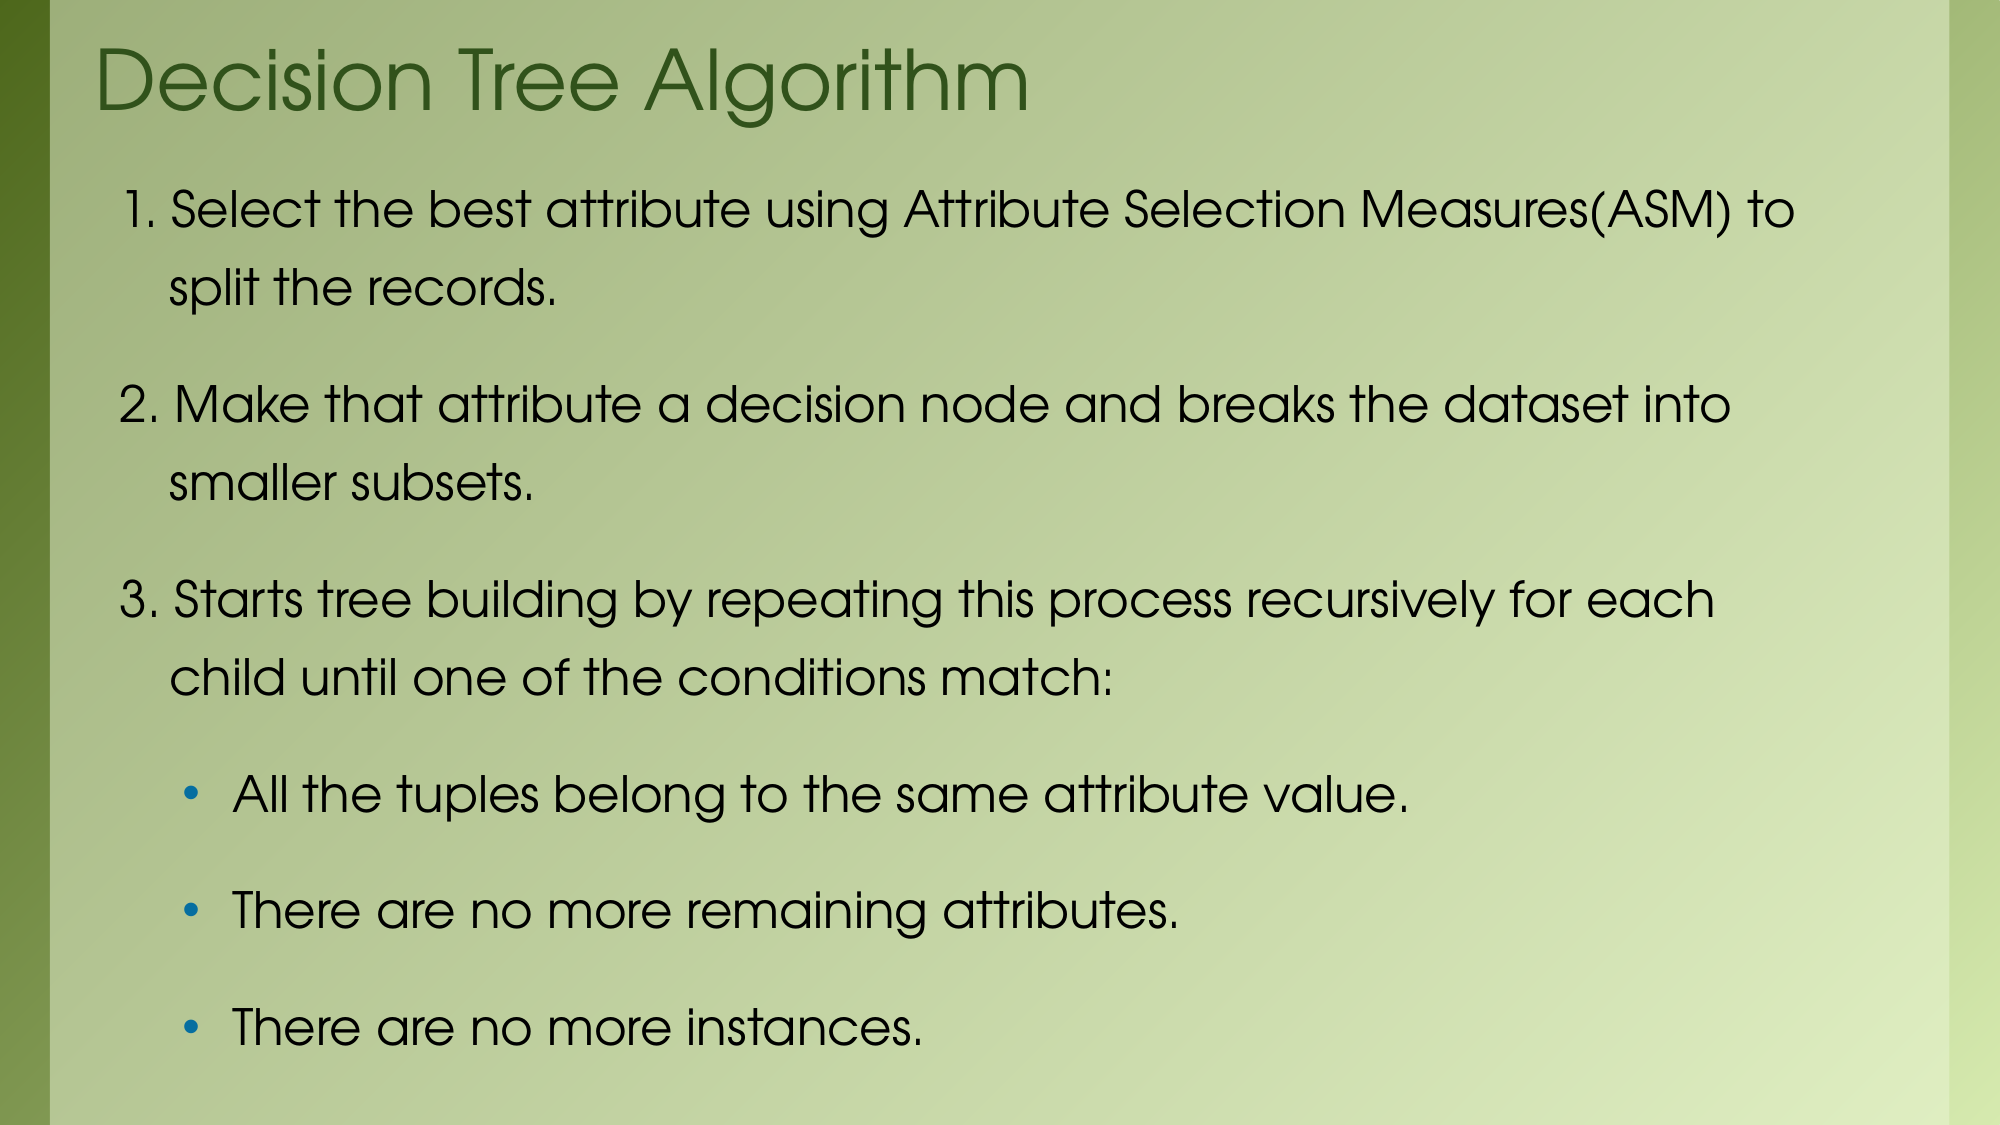

# Decision Tree Algorithm
1. Select the best attribute using Attribute Selection Measures(ASM) to split the records.
2. Make that attribute a decision node and breaks the dataset into smaller subsets.
3. Starts tree building by repeating this process recursively for each child until one of the conditions match:
All the tuples belong to the same attribute value.
There are no more remaining attributes.
There are no more instances.